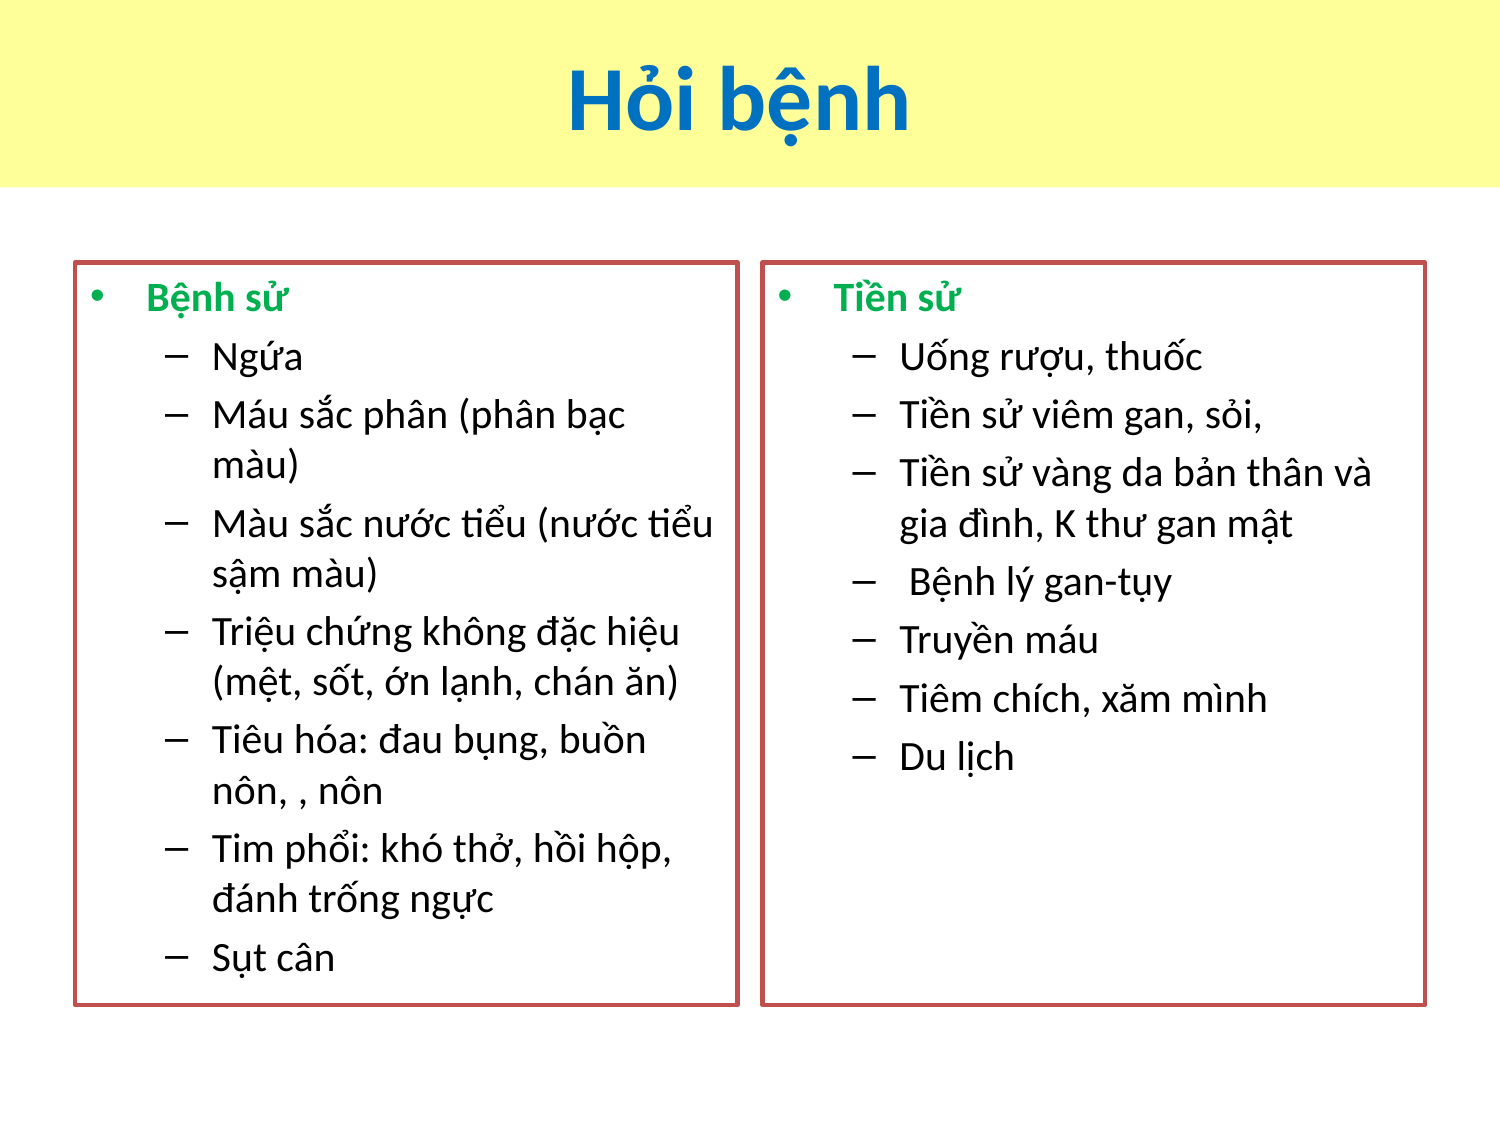

# Hỏi bệnh
Bệnh sử
Ngứa
Máu sắc phân (phân bạc màu)
Màu sắc nước tiểu (nước tiểu sậm màu)
Triệu chứng không đặc hiệu (mệt, sốt, ớn lạnh, chán ăn)
Tiêu hóa: đau bụng, buồn nôn, , nôn
Tim phổi: khó thở, hồi hộp, đánh trống ngực
Sụt cân

Tiền sử
Uống rượu, thuốc
Tiền sử viêm gan, sỏi,
Tiền sử vàng da bản thân và gia đình, K thư gan mật
 Bệnh lý gan-tụy
Truyền máu
Tiêm chích, xăm mình
Du lịch